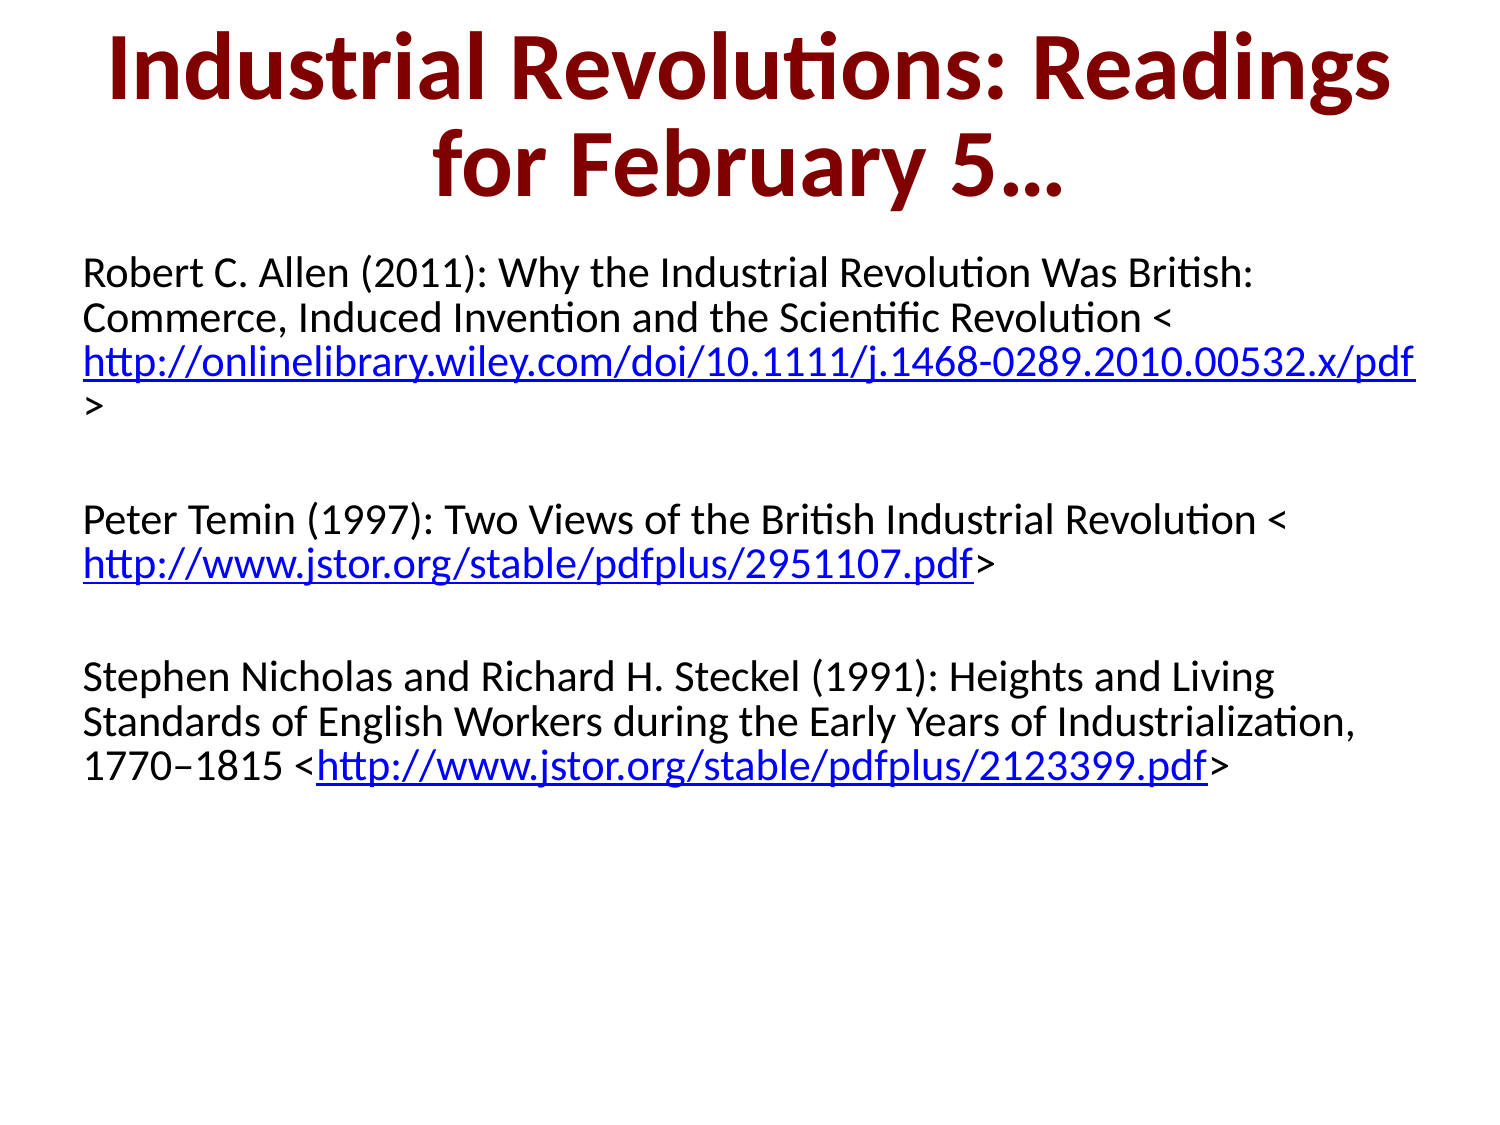

Industrial Revolutions: Readings for February 5…
Robert C. Allen (2011): Why the Industrial Revolution Was British: Commerce, Induced Invention and the Scientific Revolution <http://onlinelibrary.wiley.com/doi/10.1111/j.1468-0289.2010.00532.x/pdf>

Peter Temin (1997): Two Views of the British Industrial Revolution <http://www.jstor.org/stable/pdfplus/2951107.pdf>

Stephen Nicholas and Richard H. Steckel (1991): Heights and Living Standards of English Workers during the Early Years of Industrialization, 1770–1815 <http://www.jstor.org/stable/pdfplus/2123399.pdf>